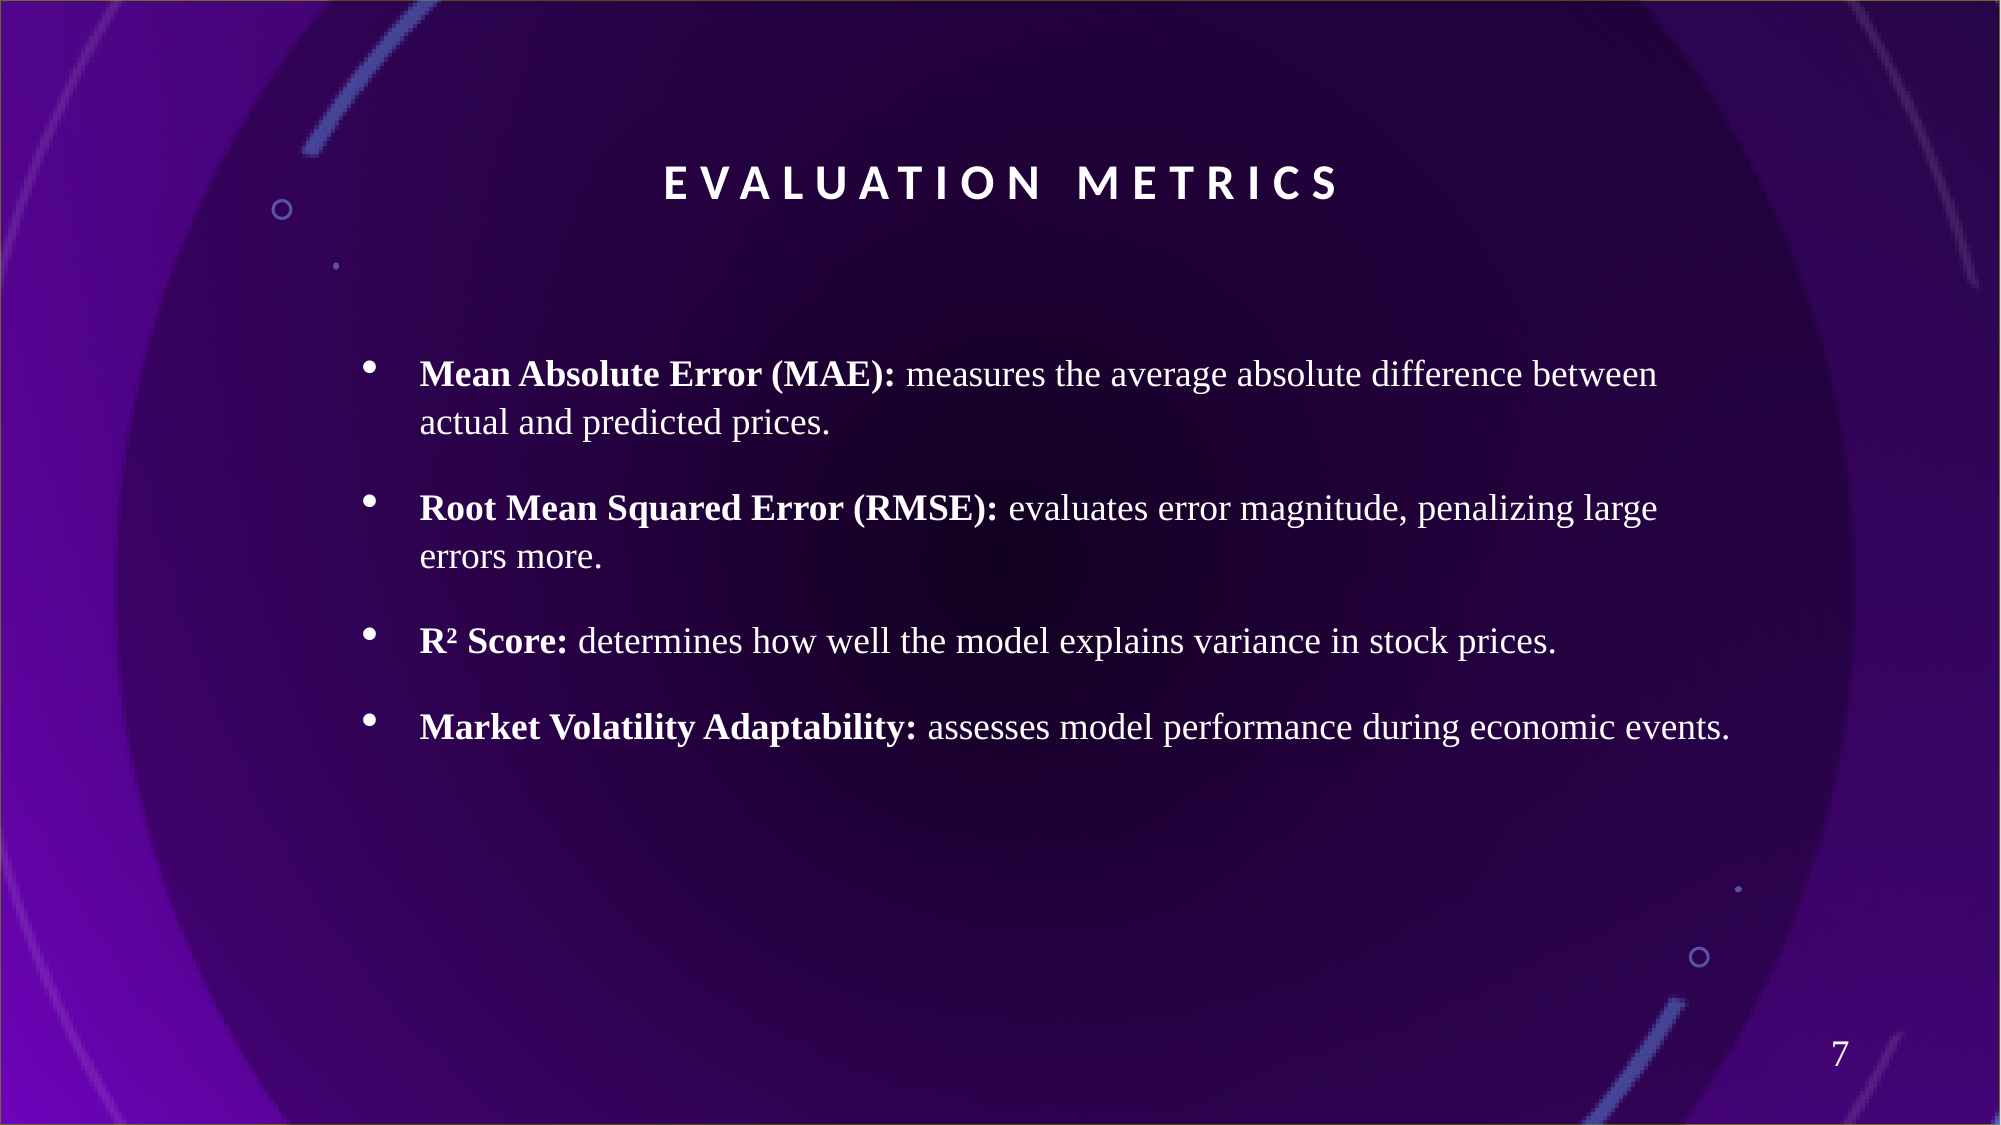

# EVALUATION METRICS
Mean Absolute Error (MAE): measures the average absolute difference between actual and predicted prices.
Root Mean Squared Error (RMSE): evaluates error magnitude, penalizing large errors more.
R² Score: determines how well the model explains variance in stock prices.
Market Volatility Adaptability: assesses model performance during economic events.
7